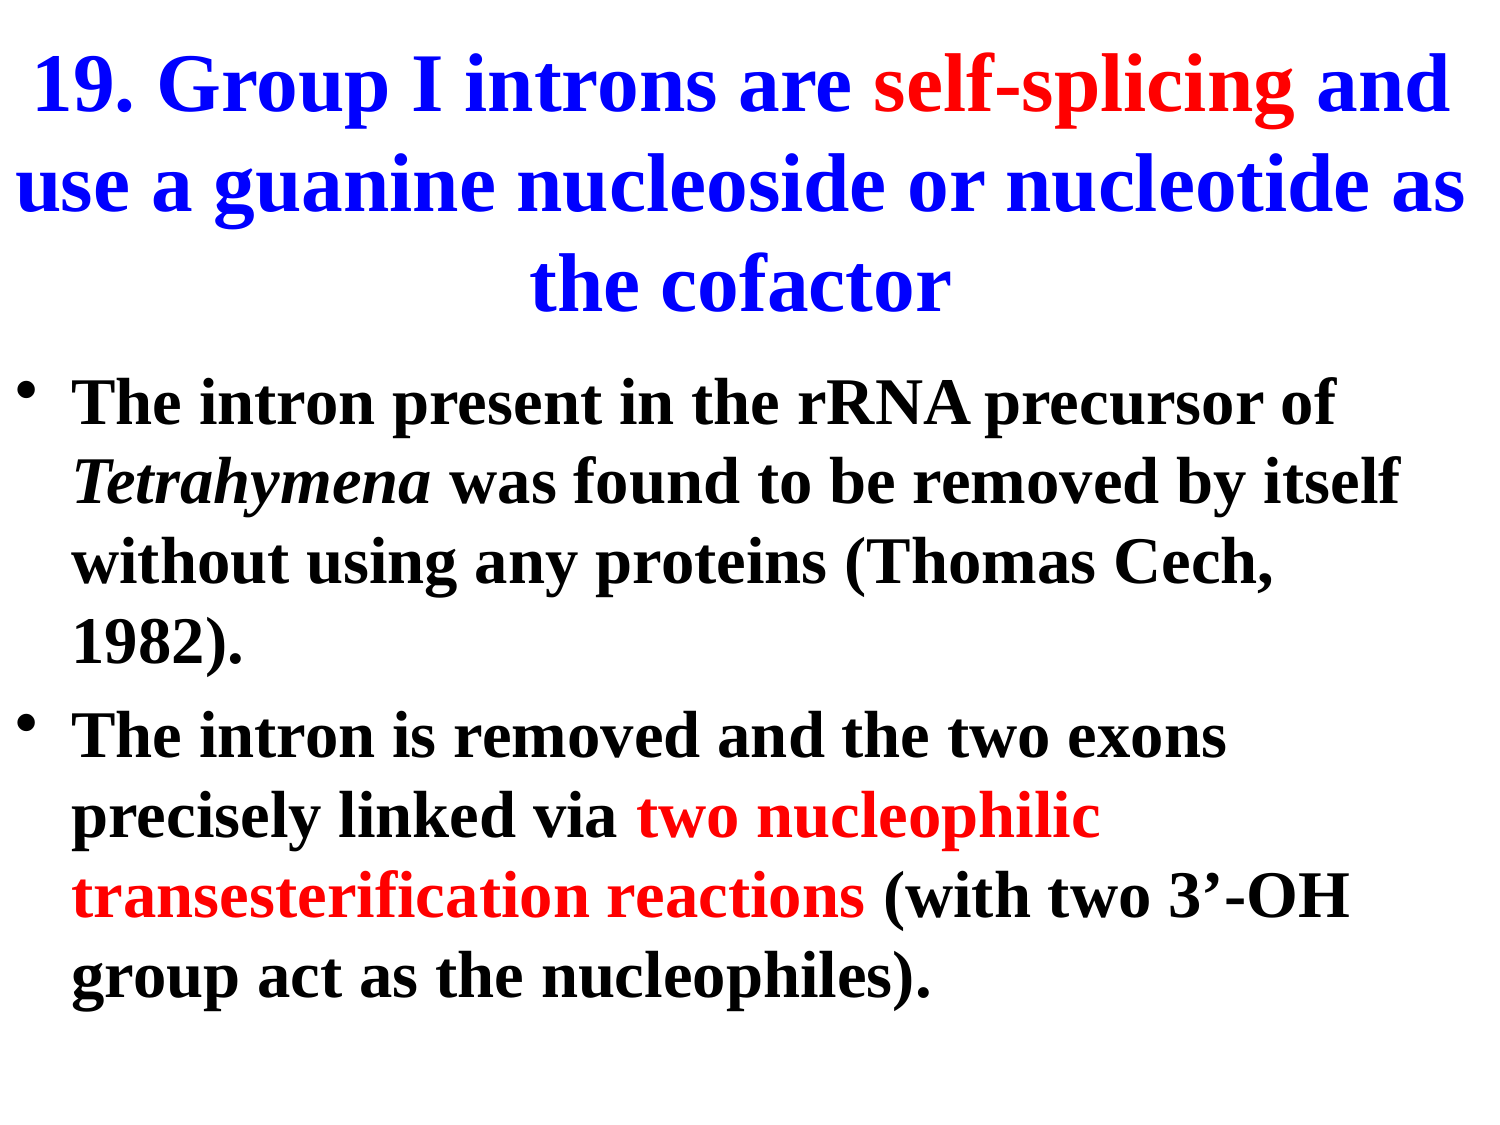

# 19. Group I introns are self-splicing and use a guanine nucleoside or nucleotide as the cofactor
The intron present in the rRNA precursor of Tetrahymena was found to be removed by itself without using any proteins (Thomas Cech, 1982).
The intron is removed and the two exons precisely linked via two nucleophilic transesterification reactions (with two 3’-OH group act as the nucleophiles).